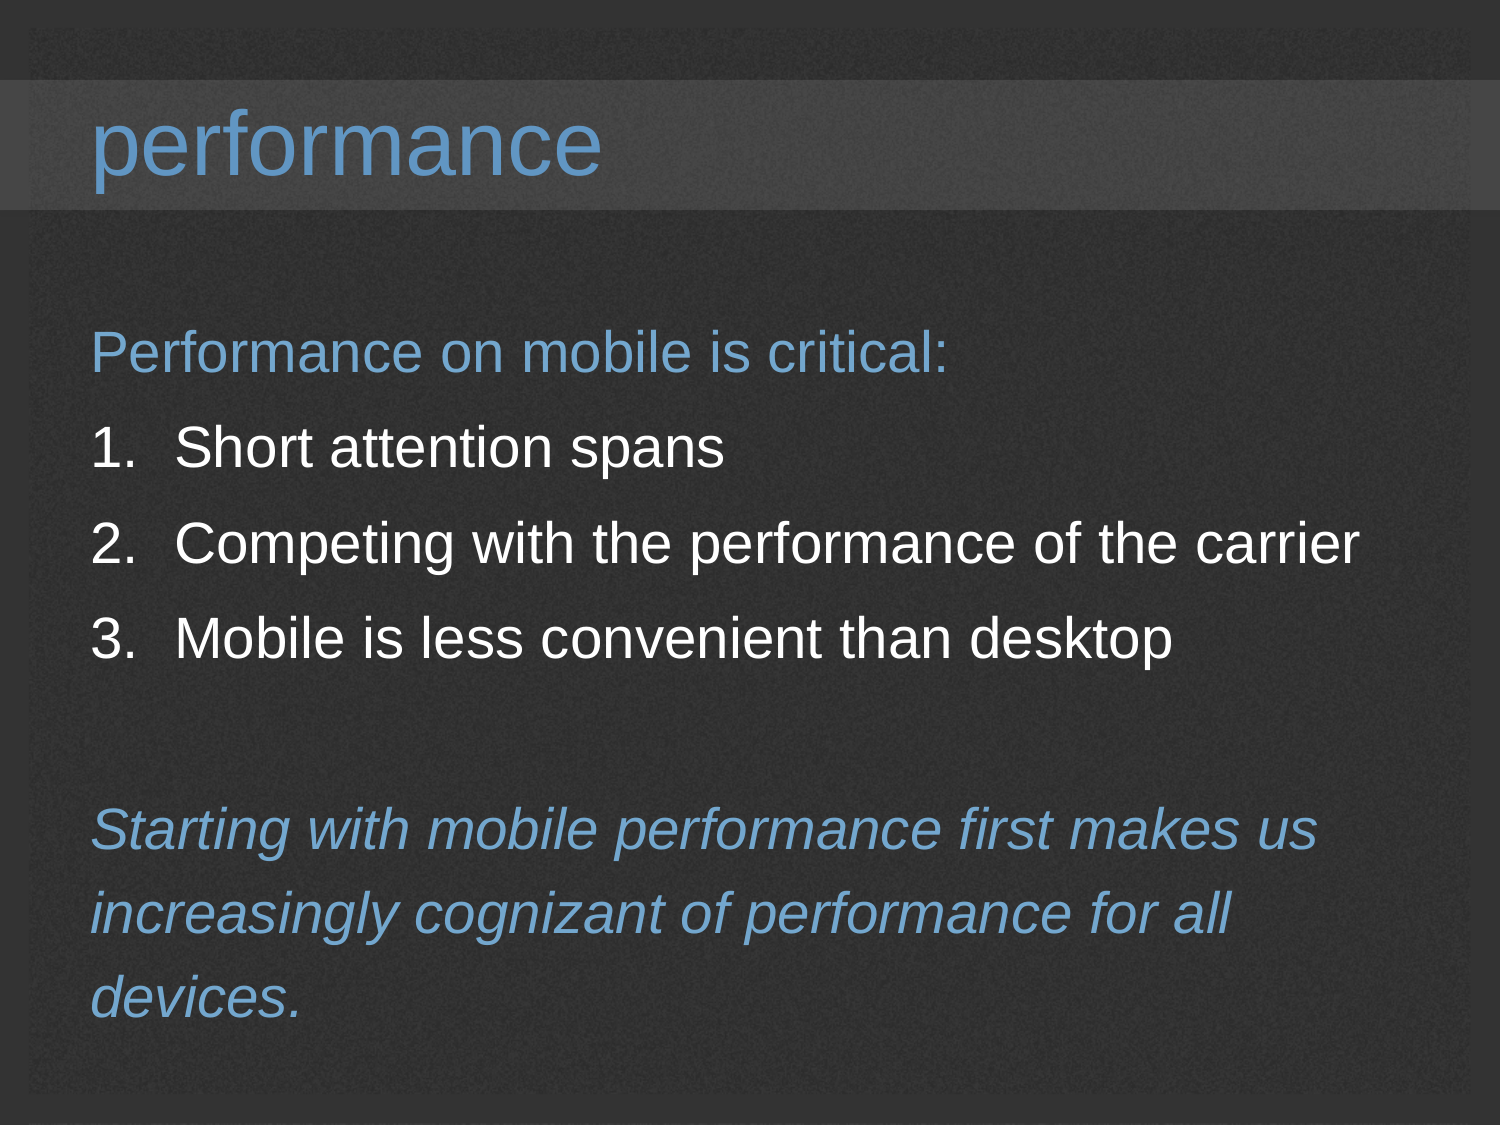

# performance
Performance on mobile is critical:
Short attention spans
Competing with the performance of the carrier
Mobile is less convenient than desktop

Starting with mobile performance first makes us increasingly cognizant of performance for all devices.